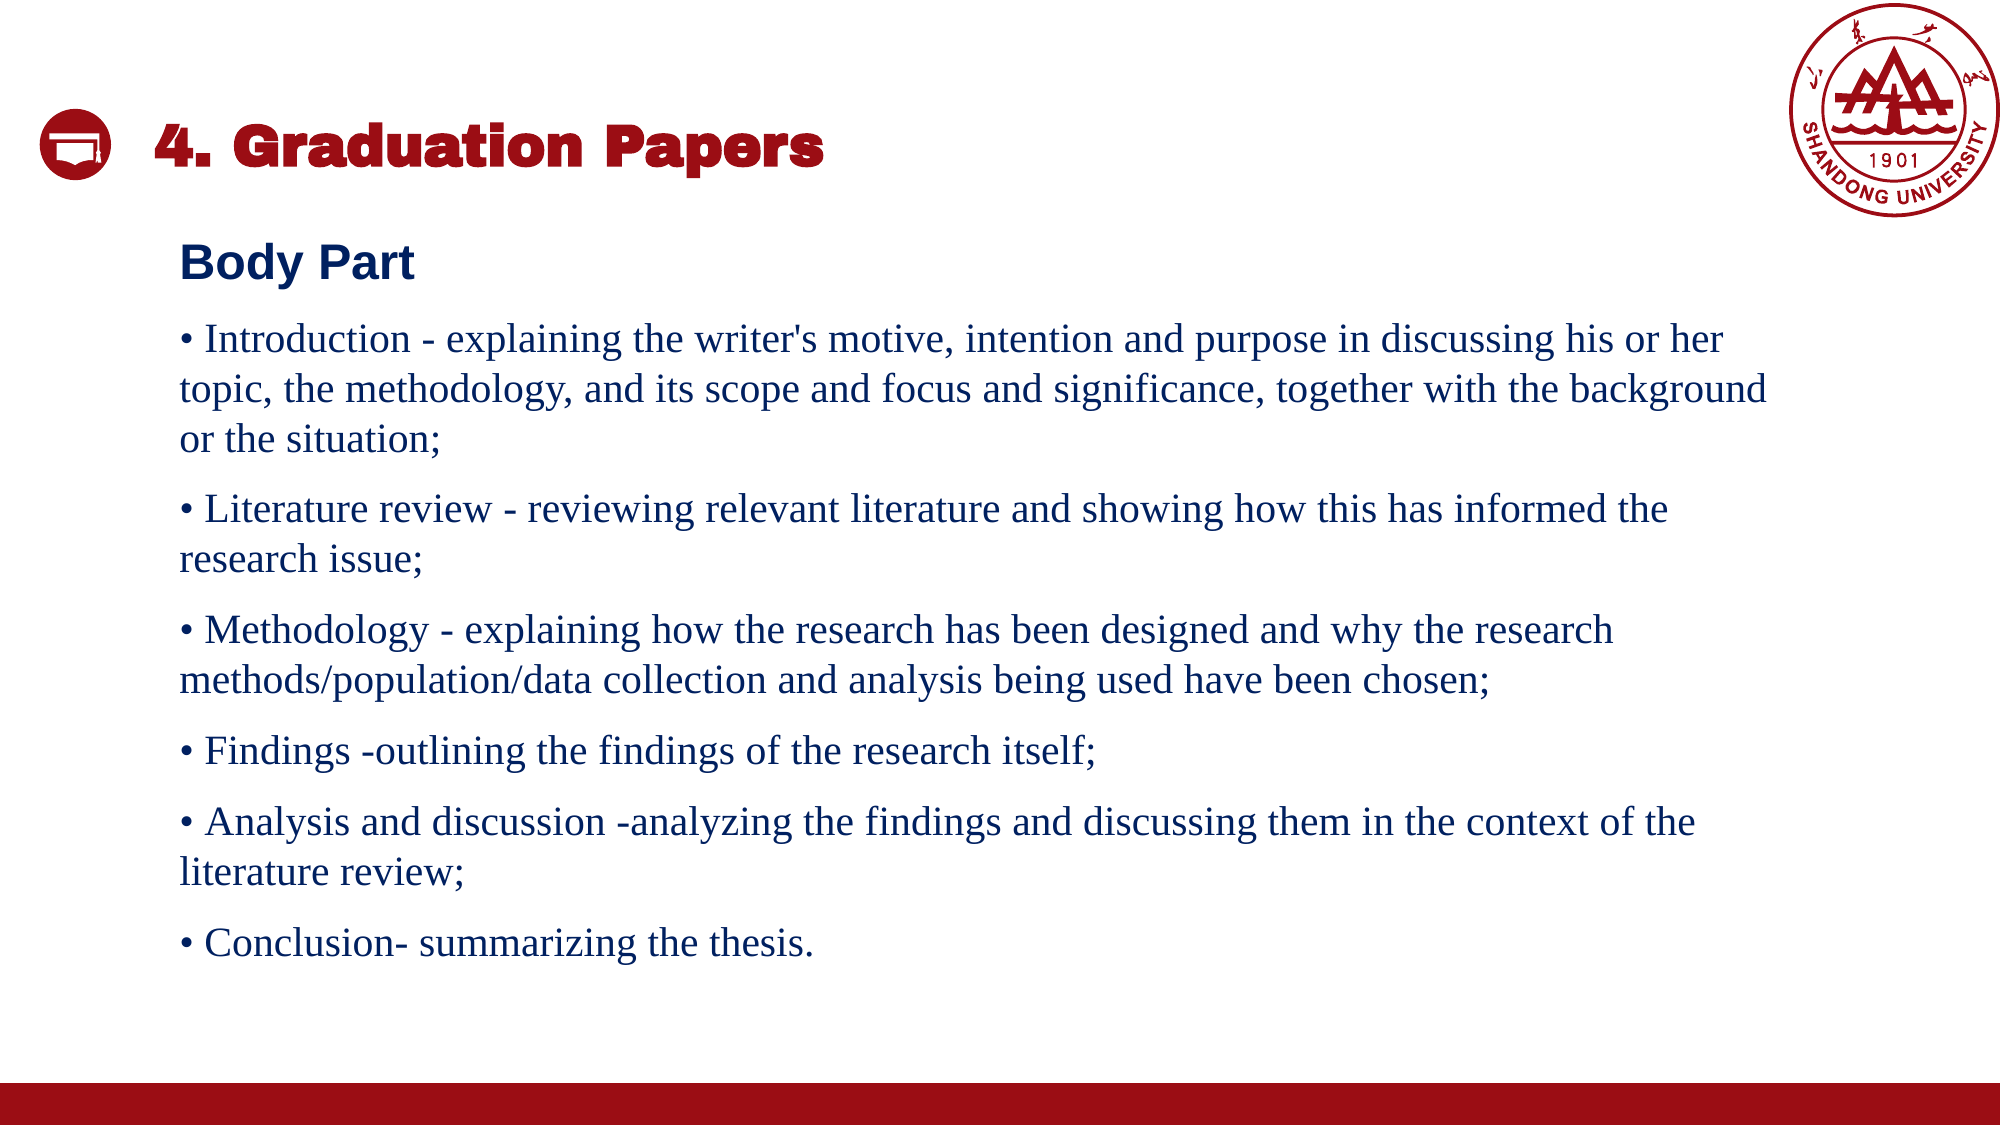

4. Graduation Papers

Body Part
• Introduction - explaining the writer's motive, intention and purpose in discussing his or her topic, the methodology, and its scope and focus and significance, together with the background or the situation;
• Literature review - reviewing relevant literature and showing how this has informed the research issue;
• Methodology - explaining how the research has been designed and why the research methods/population/data collection and analysis being used have been chosen;
• Findings -outlining the findings of the research itself;
• Analysis and discussion -analyzing the findings and discussing them in the context of the literature review;
• Conclusion- summarizing the thesis.